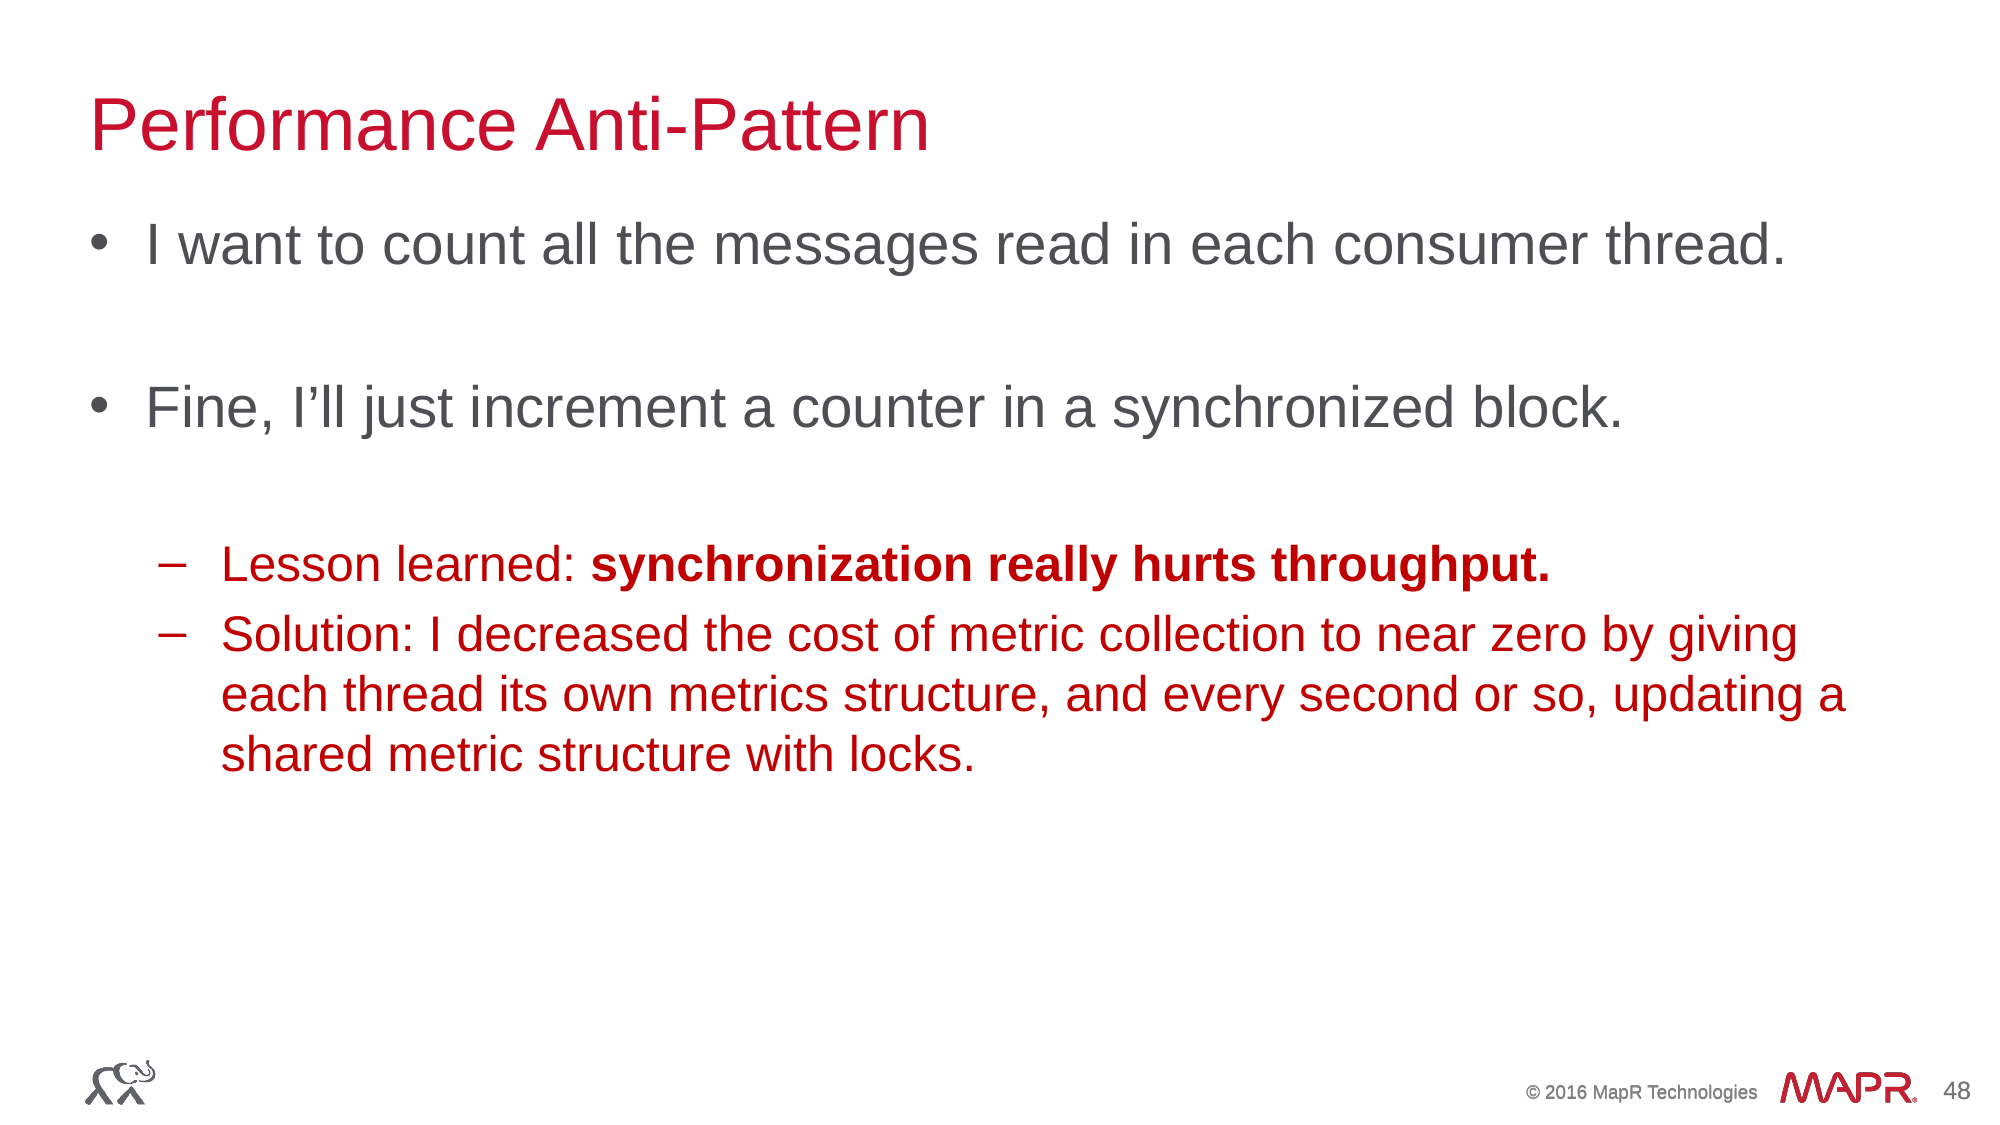

# Performance Anti-Pattern
I want to count all the messages read in each consumer thread.

Fine, I’ll just increment a counter in a synchronized block.

Lesson learned: synchronization really hurts throughput.
Solution: I decreased the cost of metric collection to near zero by giving each thread its own metrics structure, and every second or so, updating a shared metric structure with locks.